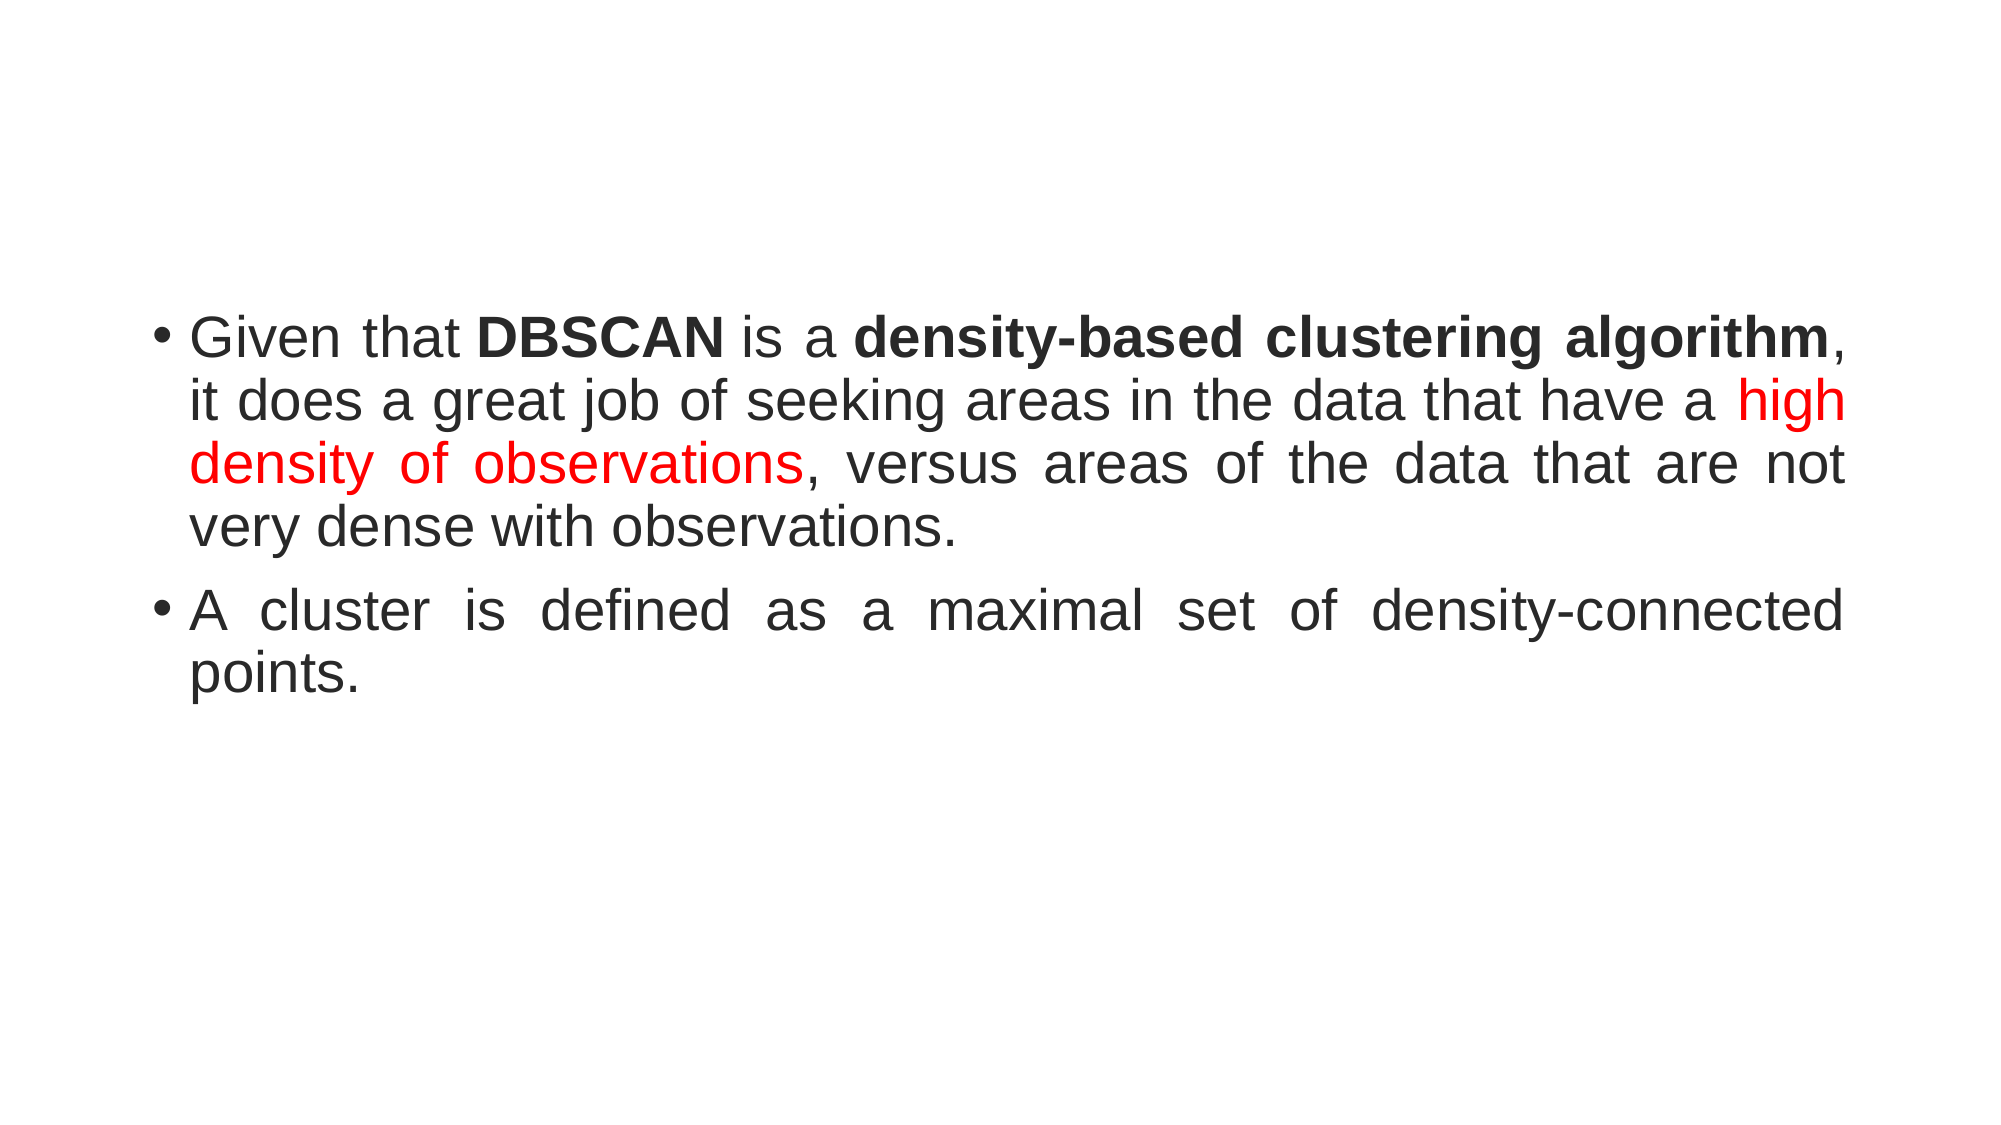

#
Given that DBSCAN is a density-based clustering algorithm, it does a great job of seeking areas in the data that have a high density of observations, versus areas of the data that are not very dense with observations.
A cluster is defined as a maximal set of density-connected points.